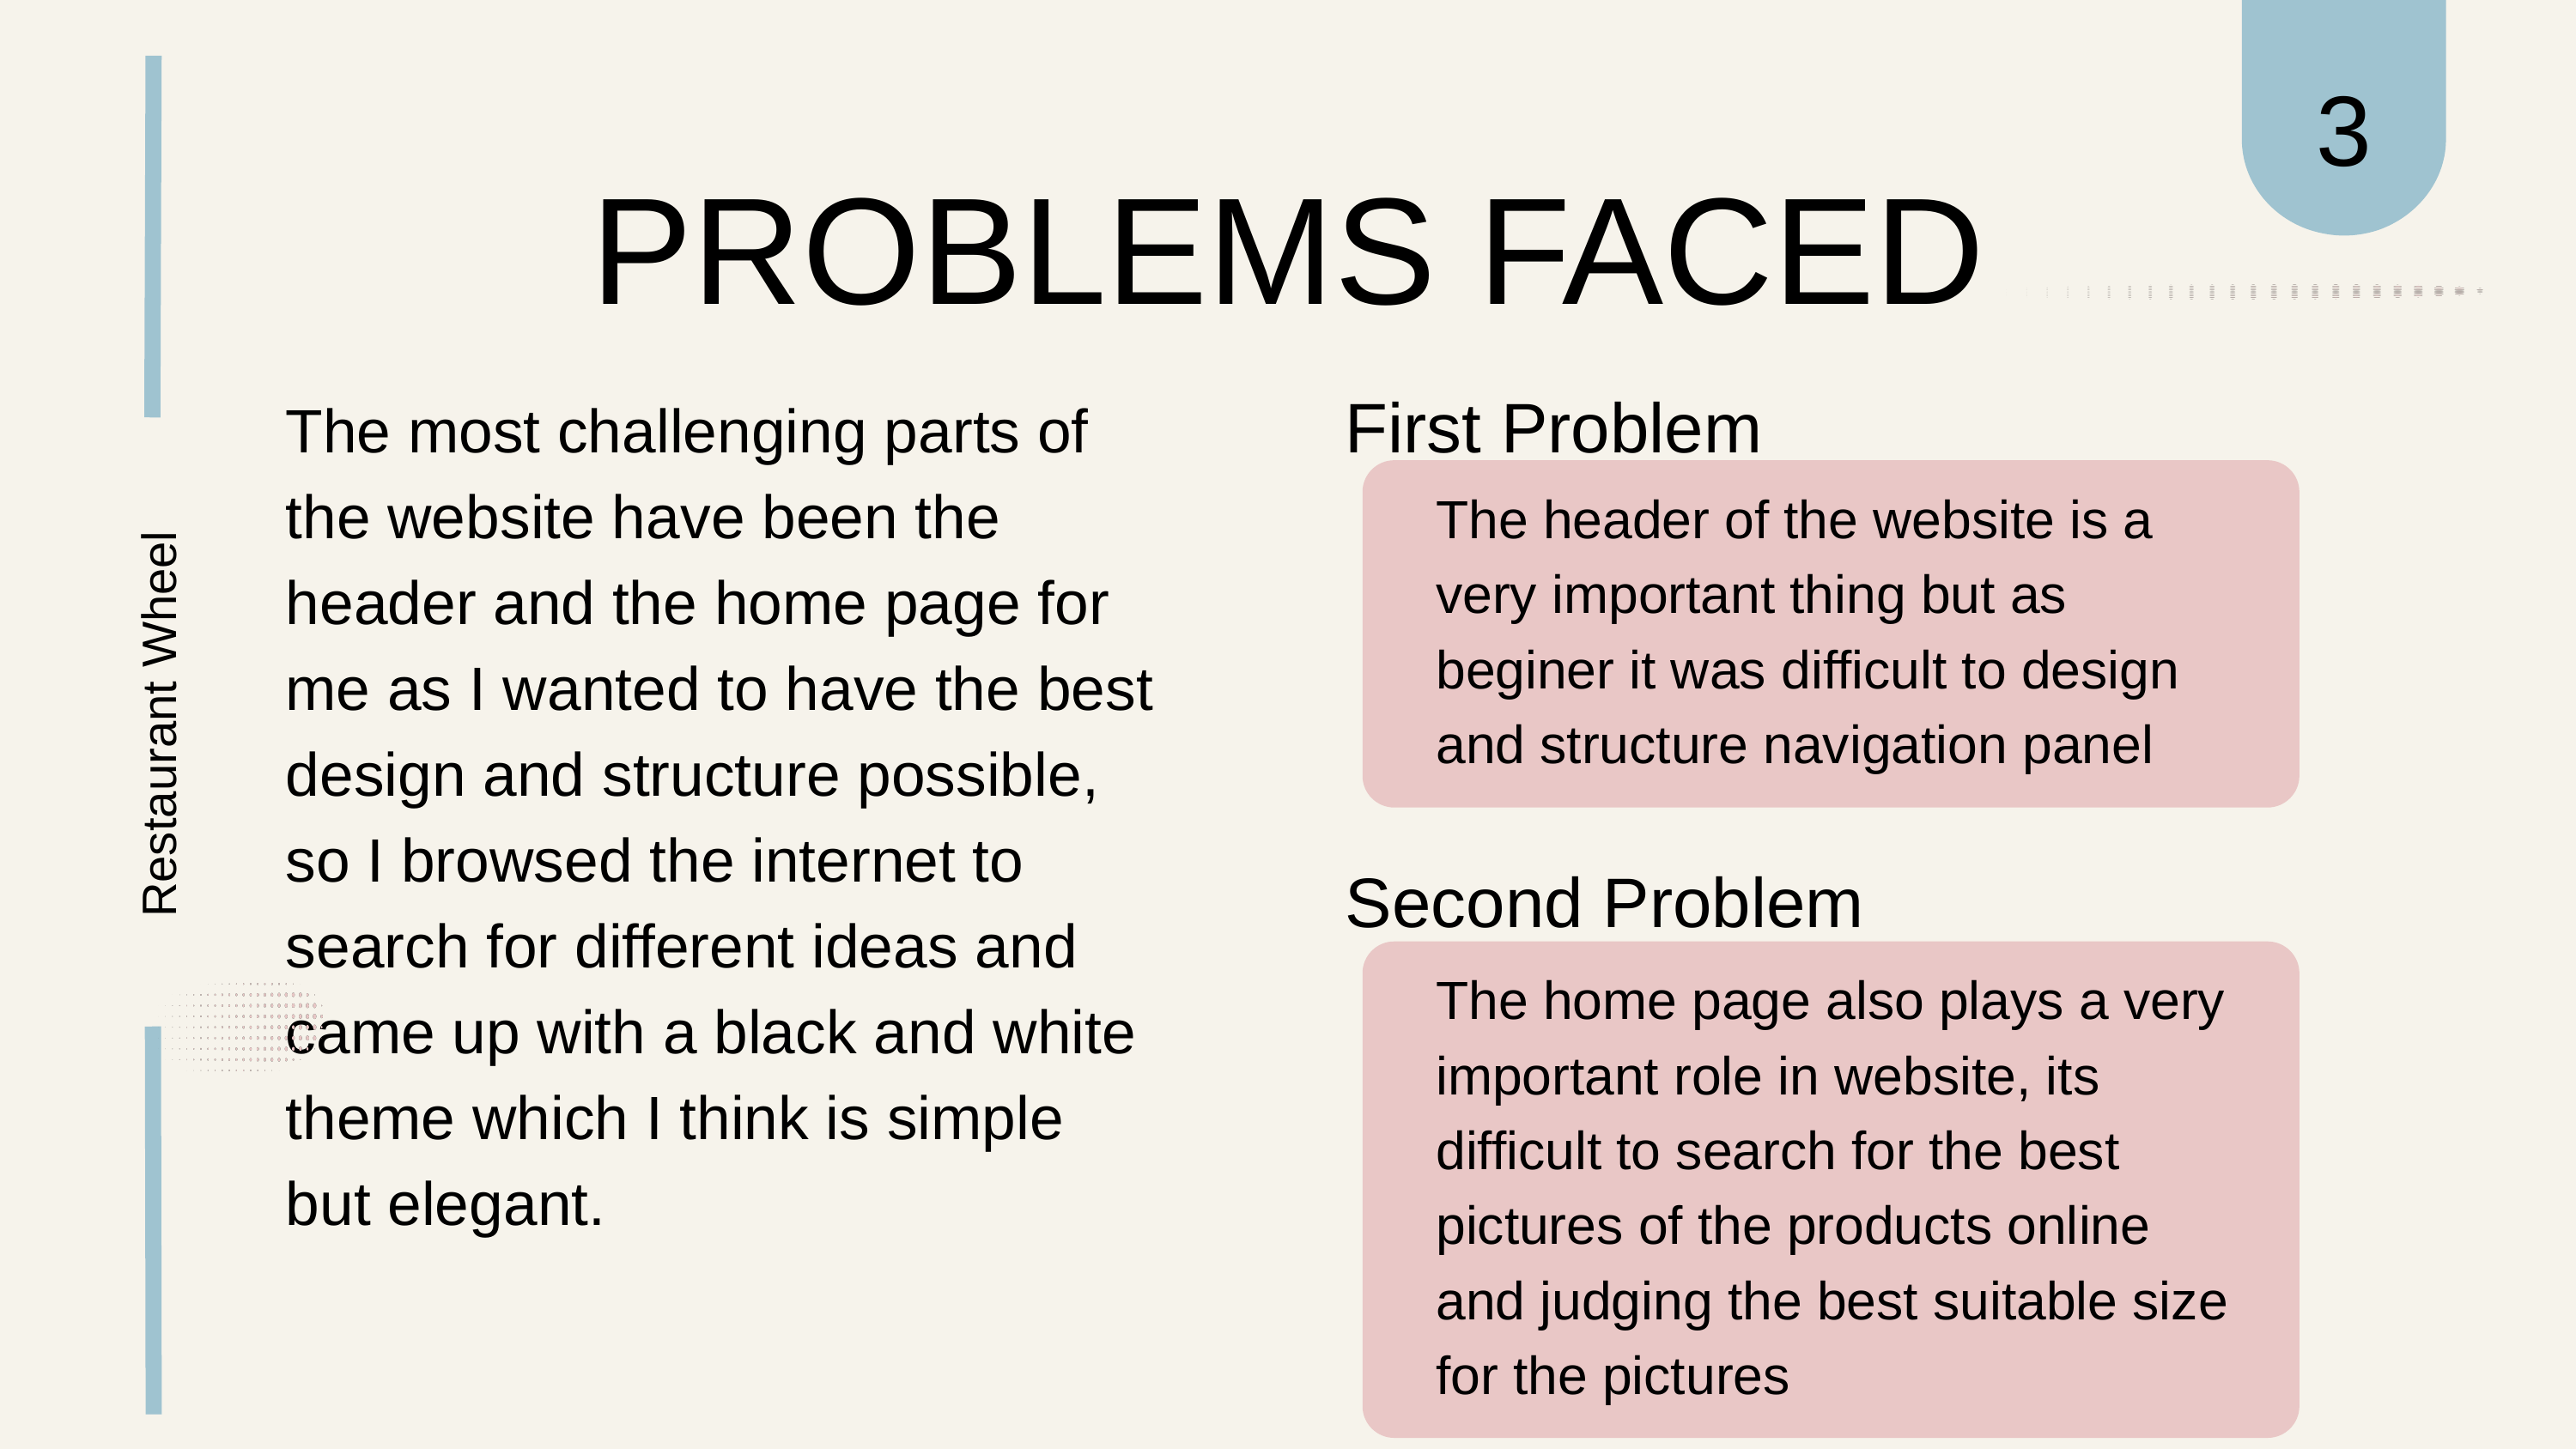

3

PROBLEMS FACED

First Problem
The most challenging parts of the website have been the header and the home page for me as I wanted to have the best design and structure possible, so I browsed the internet to search for different ideas and came up with a black and white theme which I think is simple but elegant.

The header of the website is a very important thing but as beginer it was difficult to design and structure navigation panel
Restaurant Wheel
Second Problem

The home page also plays a very important role in website, its difficult to search for the best pictures of the products online and judging the best suitable size for the pictures